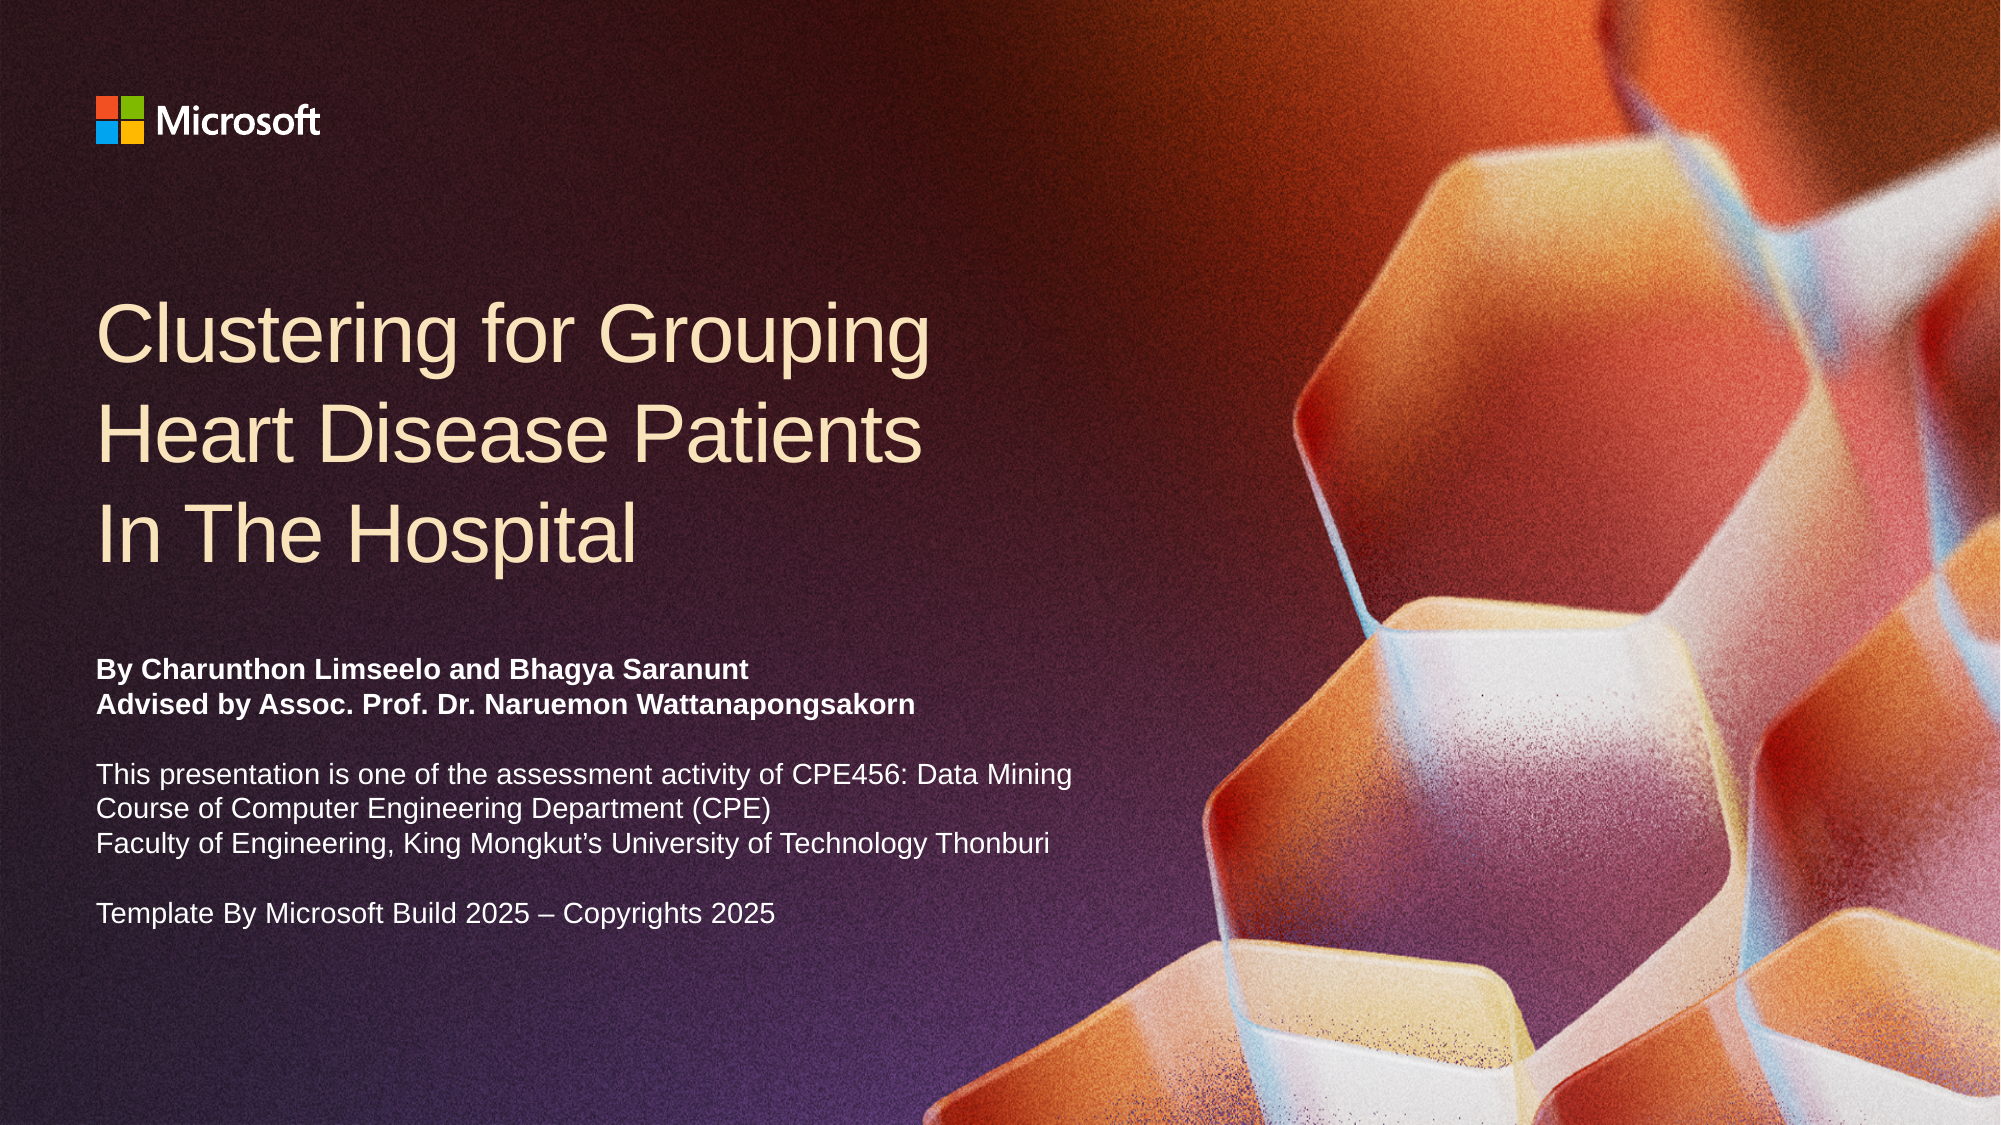

# Clustering for Grouping Heart Disease Patients In The Hospital
By Charunthon Limseelo and Bhagya Saranunt
Advised by Assoc. Prof. Dr. Naruemon Wattanapongsakorn

This presentation is one of the assessment activity of CPE456: Data Mining Course of Computer Engineering Department (CPE)
Faculty of Engineering, King Mongkut’s University of Technology Thonburi

Template By Microsoft Build 2025 – Copyrights 2025